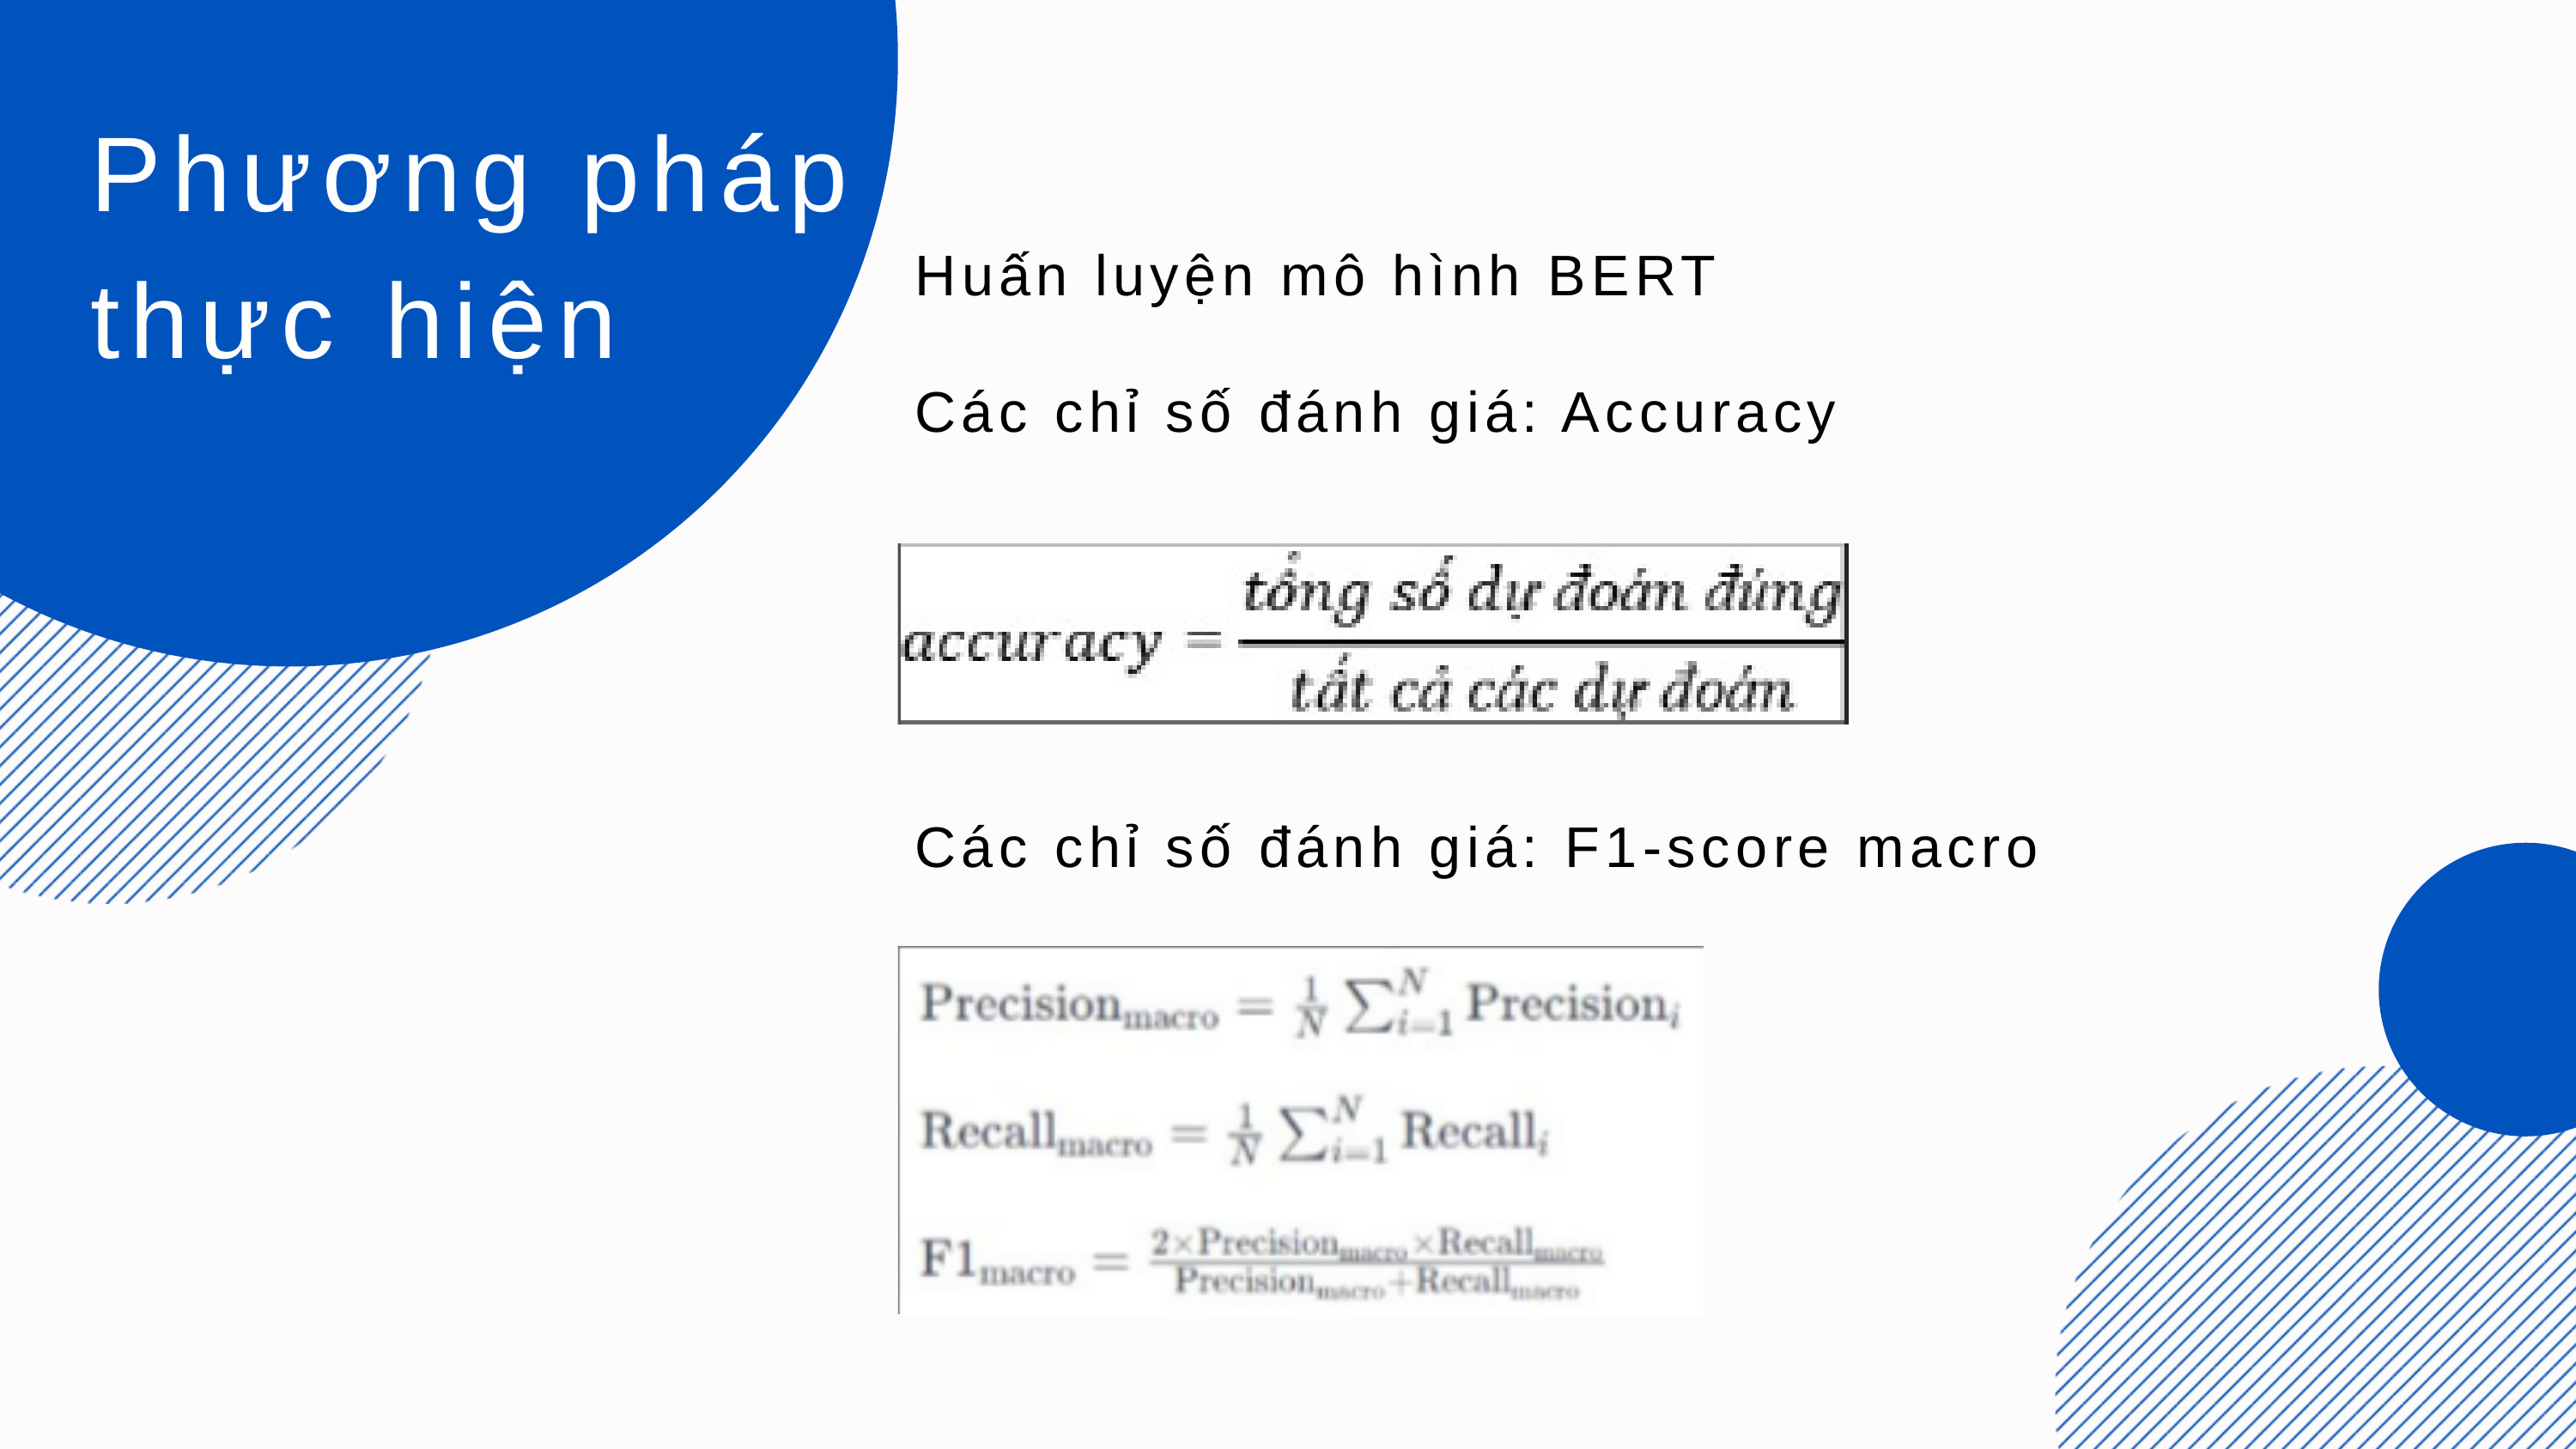

Phương pháp thực hiện
Huấn luyện mô hình BERT

Các chỉ số đánh giá: Accuracy

Các chỉ số đánh giá: F1-score macro